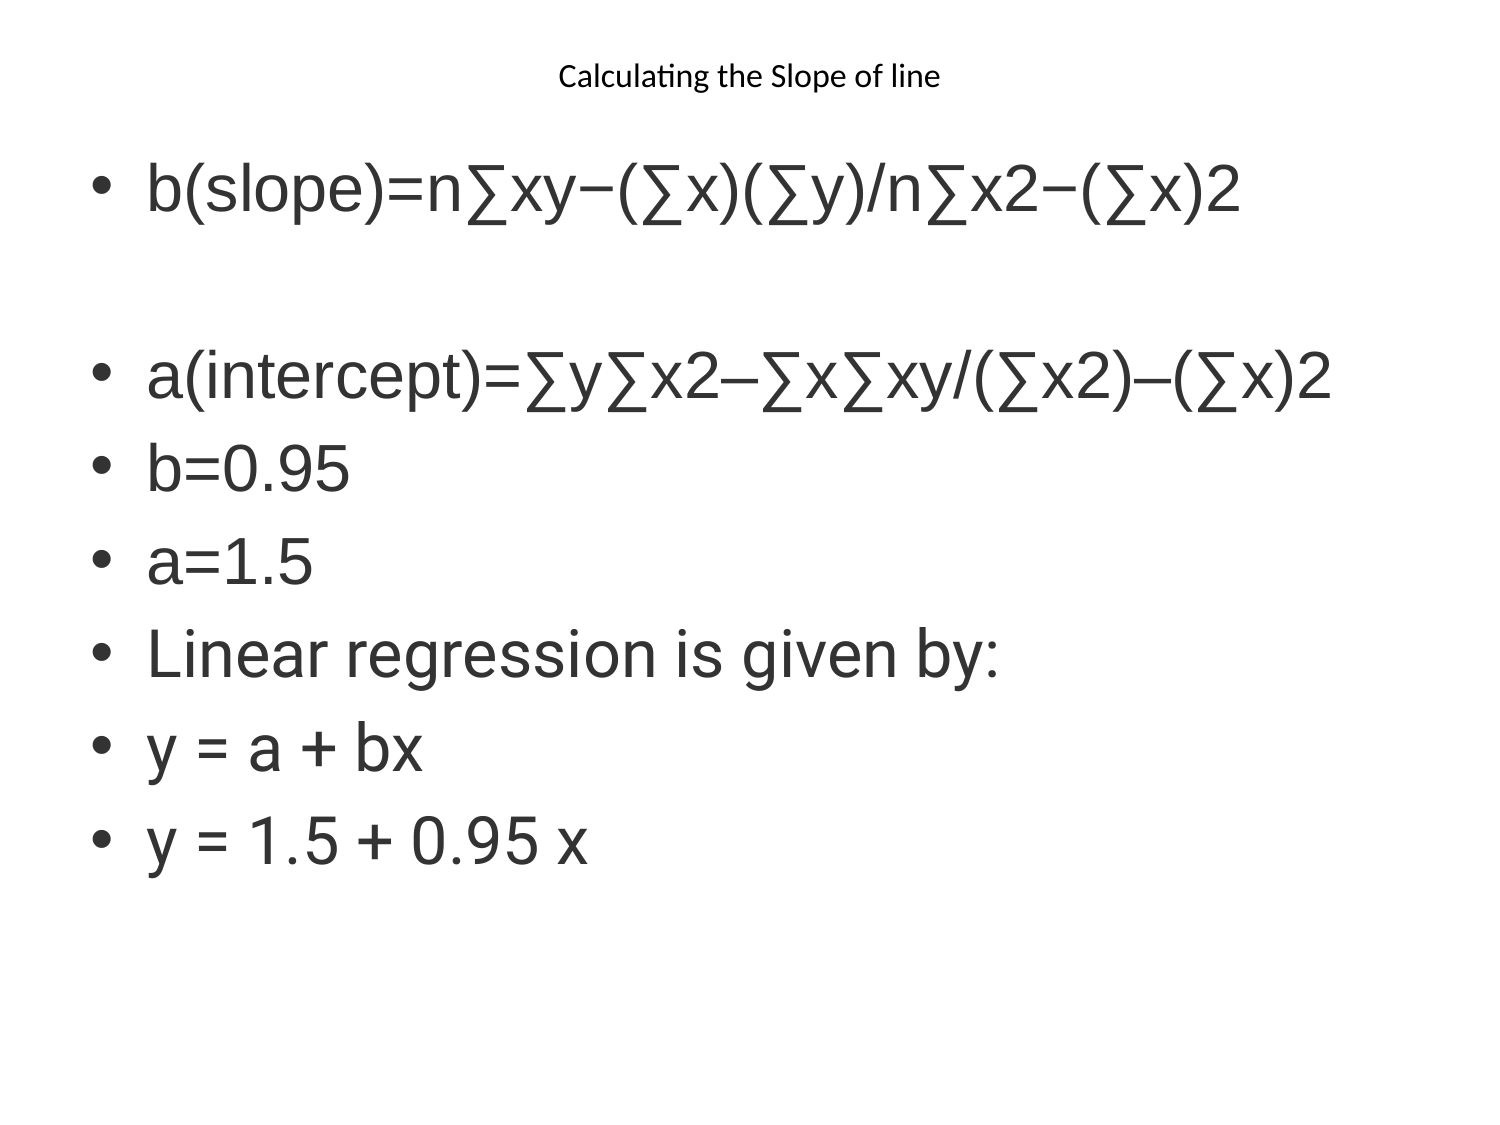

# Calculating the Slope of line
b(slope)=n∑xy−(∑x)(∑y)/n∑x2−(∑x)2

a(intercept)=∑y∑x2–∑x∑xy/(∑x2)–(∑x)2
b=0.95
a=1.5
Linear regression is given by:
y = a + bx
y = 1.5 + 0.95 x